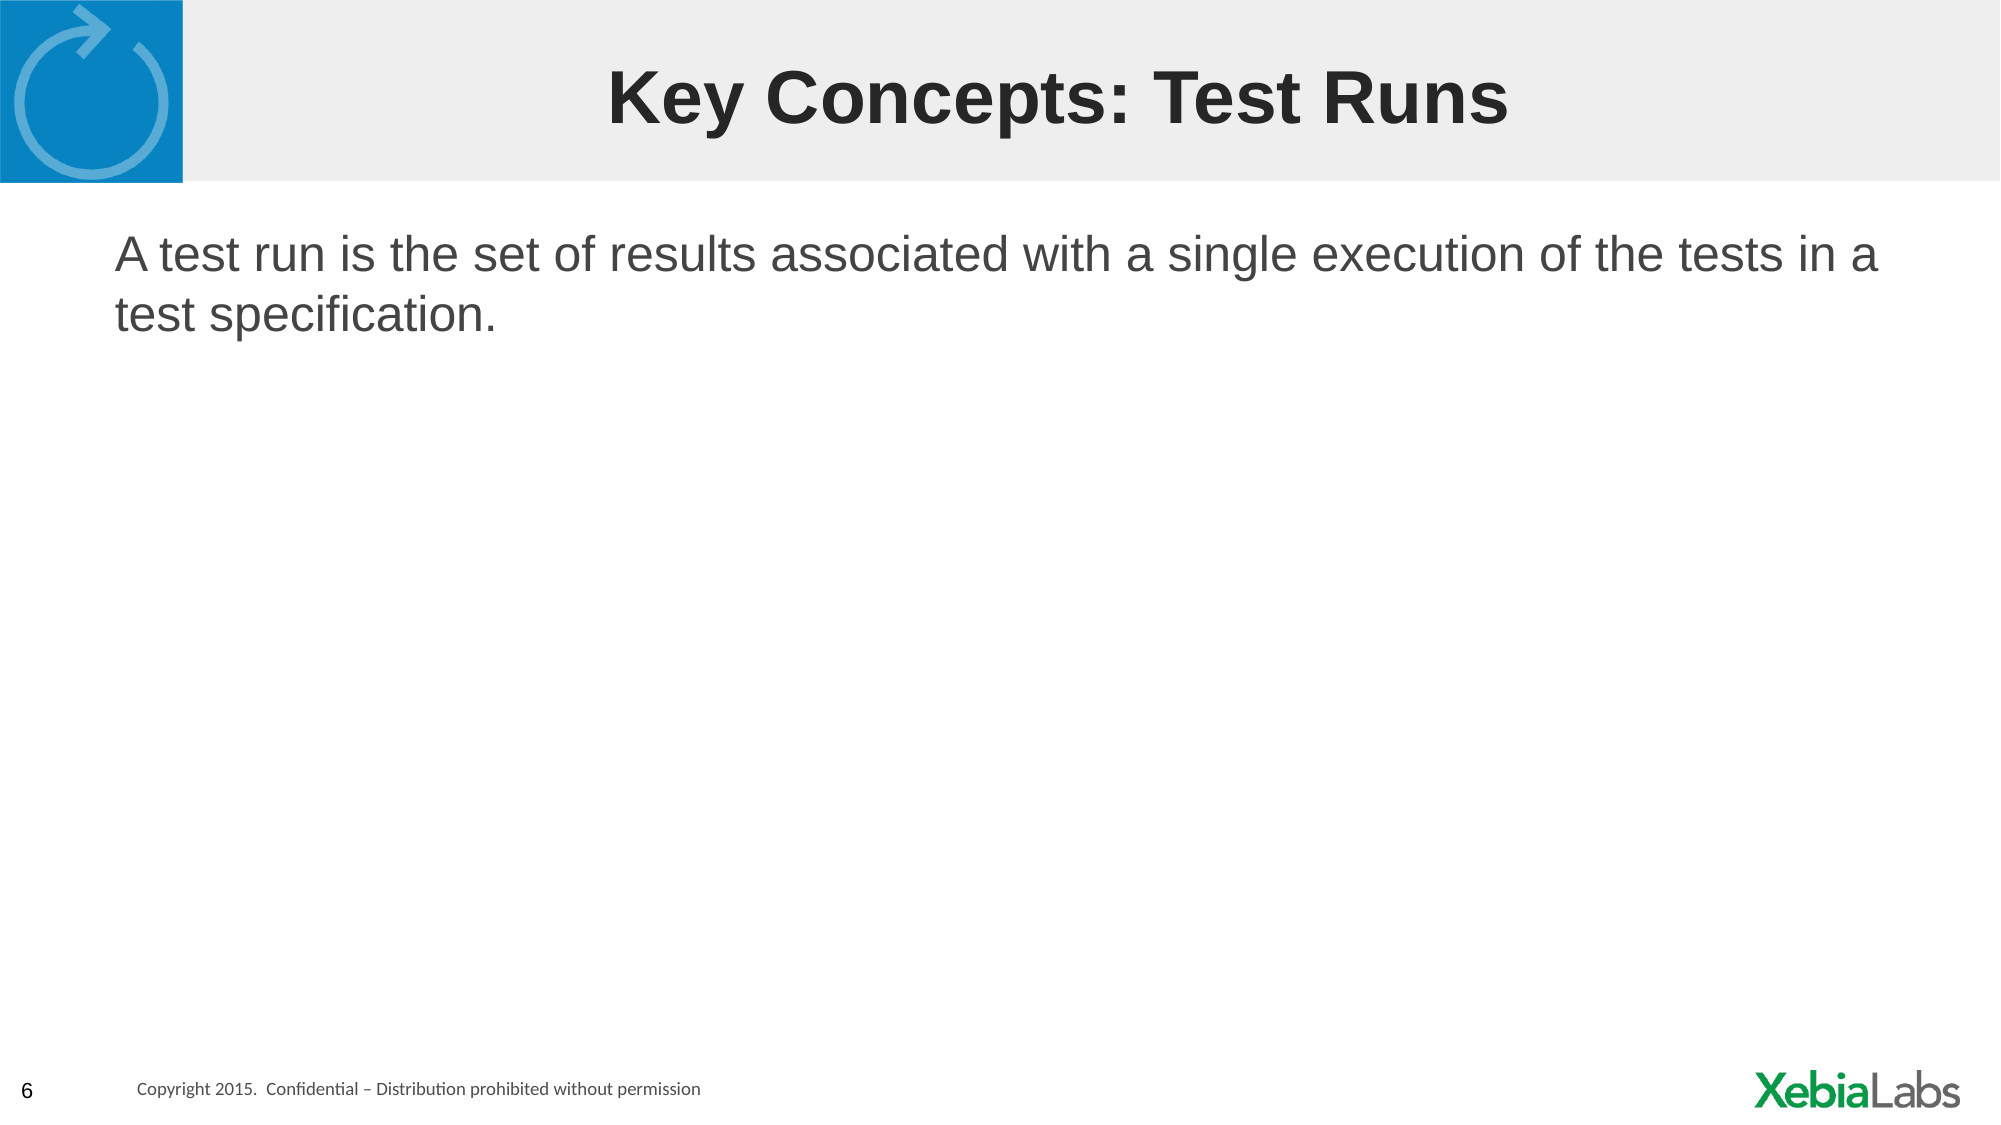

# Key Concepts: Test Runs
A test run is the set of results associated with a single execution of the tests in a test specification.